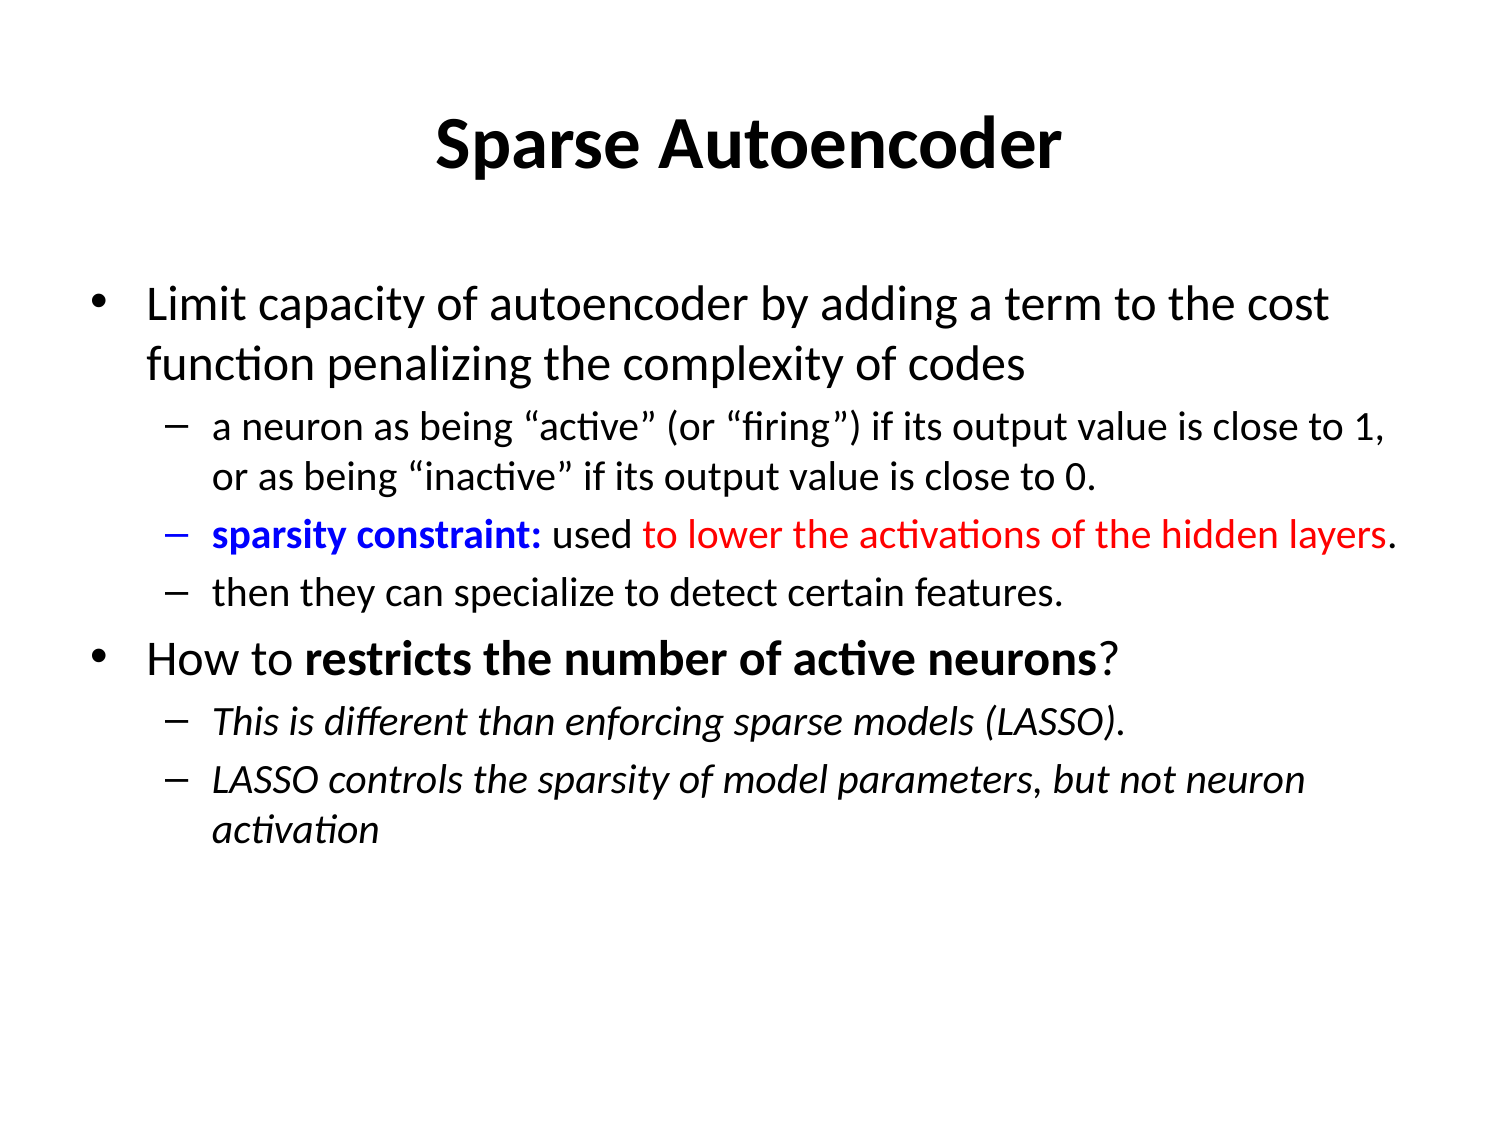

# Sparse Autoencoder
Limit capacity of autoencoder by adding a term to the cost function penalizing the complexity of codes
a neuron as being “active” (or “firing”) if its output value is close to 1, or as being “inactive” if its output value is close to 0.
sparsity constraint: used to lower the activations of the hidden layers.
then they can specialize to detect certain features.
How to restricts the number of active neurons?
This is different than enforcing sparse models (LASSO).
LASSO controls the sparsity of model parameters, but not neuron activation